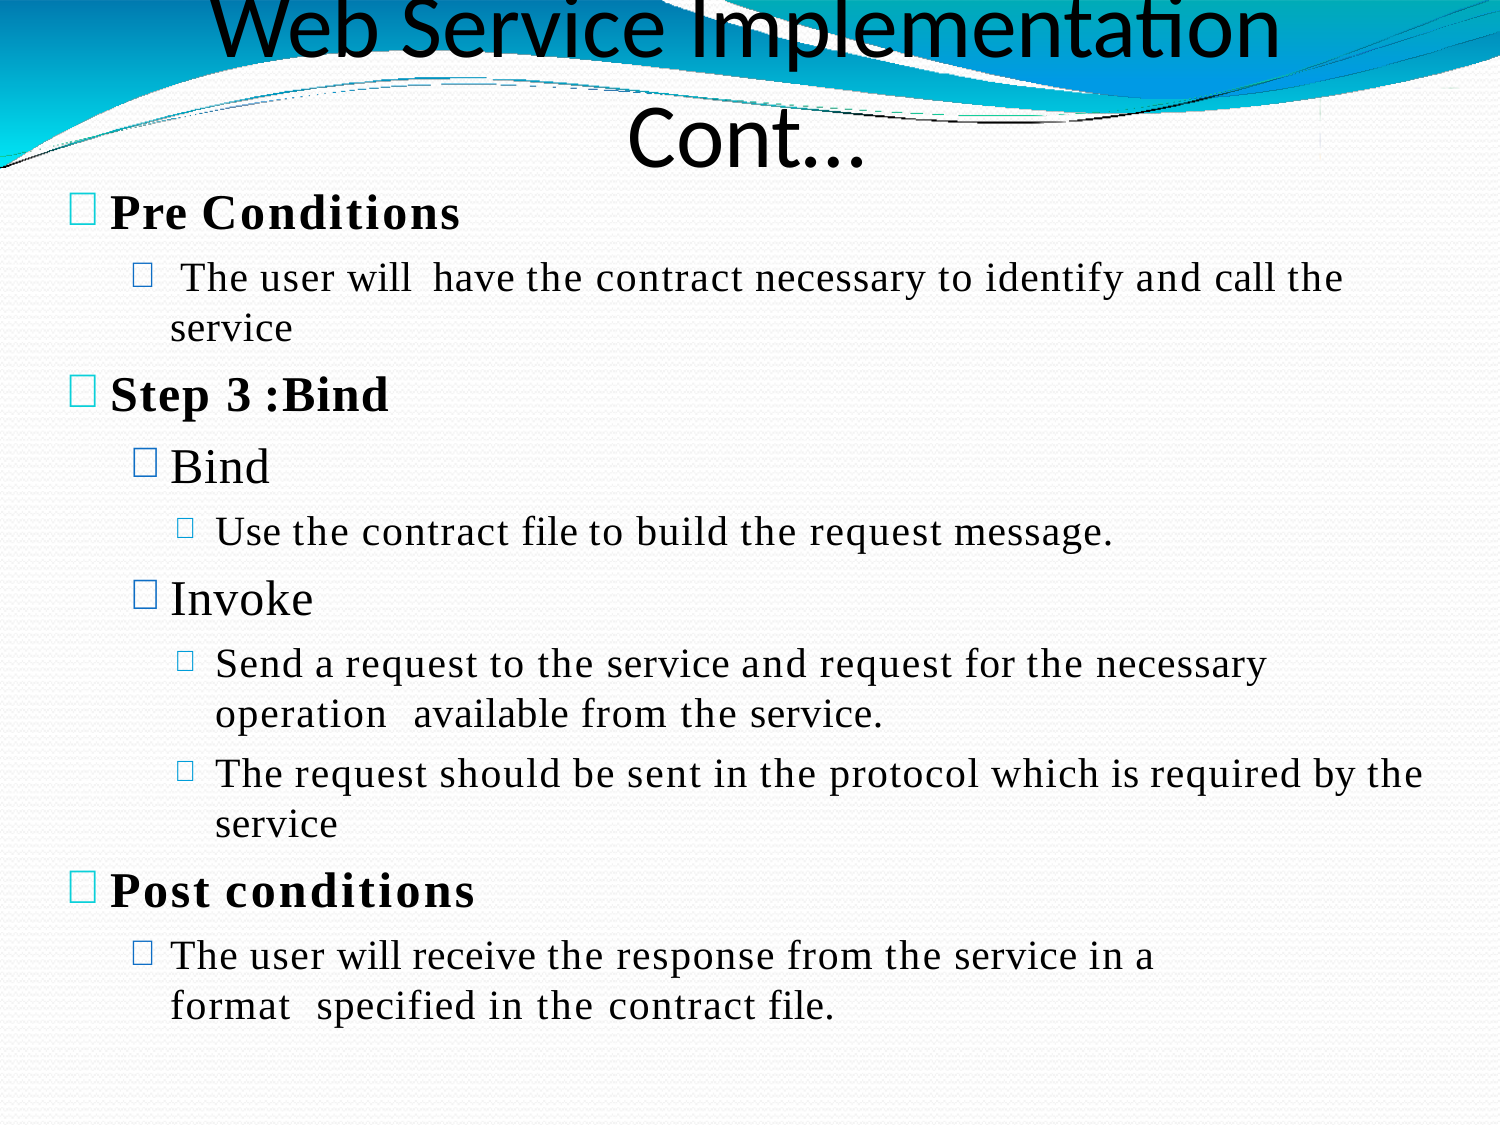

# Web Service Implementation Cont…
Pre Conditions
The user will have the contract necessary to identify and call the
service
Step 3 :Bind
Bind
Use the contract file to build the request message.
Invoke
Send a request to the service and request for the necessary operation  available from the service.
The request should be sent in the protocol which is required by the
service
Post conditions
The user will receive the response from the service in a format  specified in the contract file.